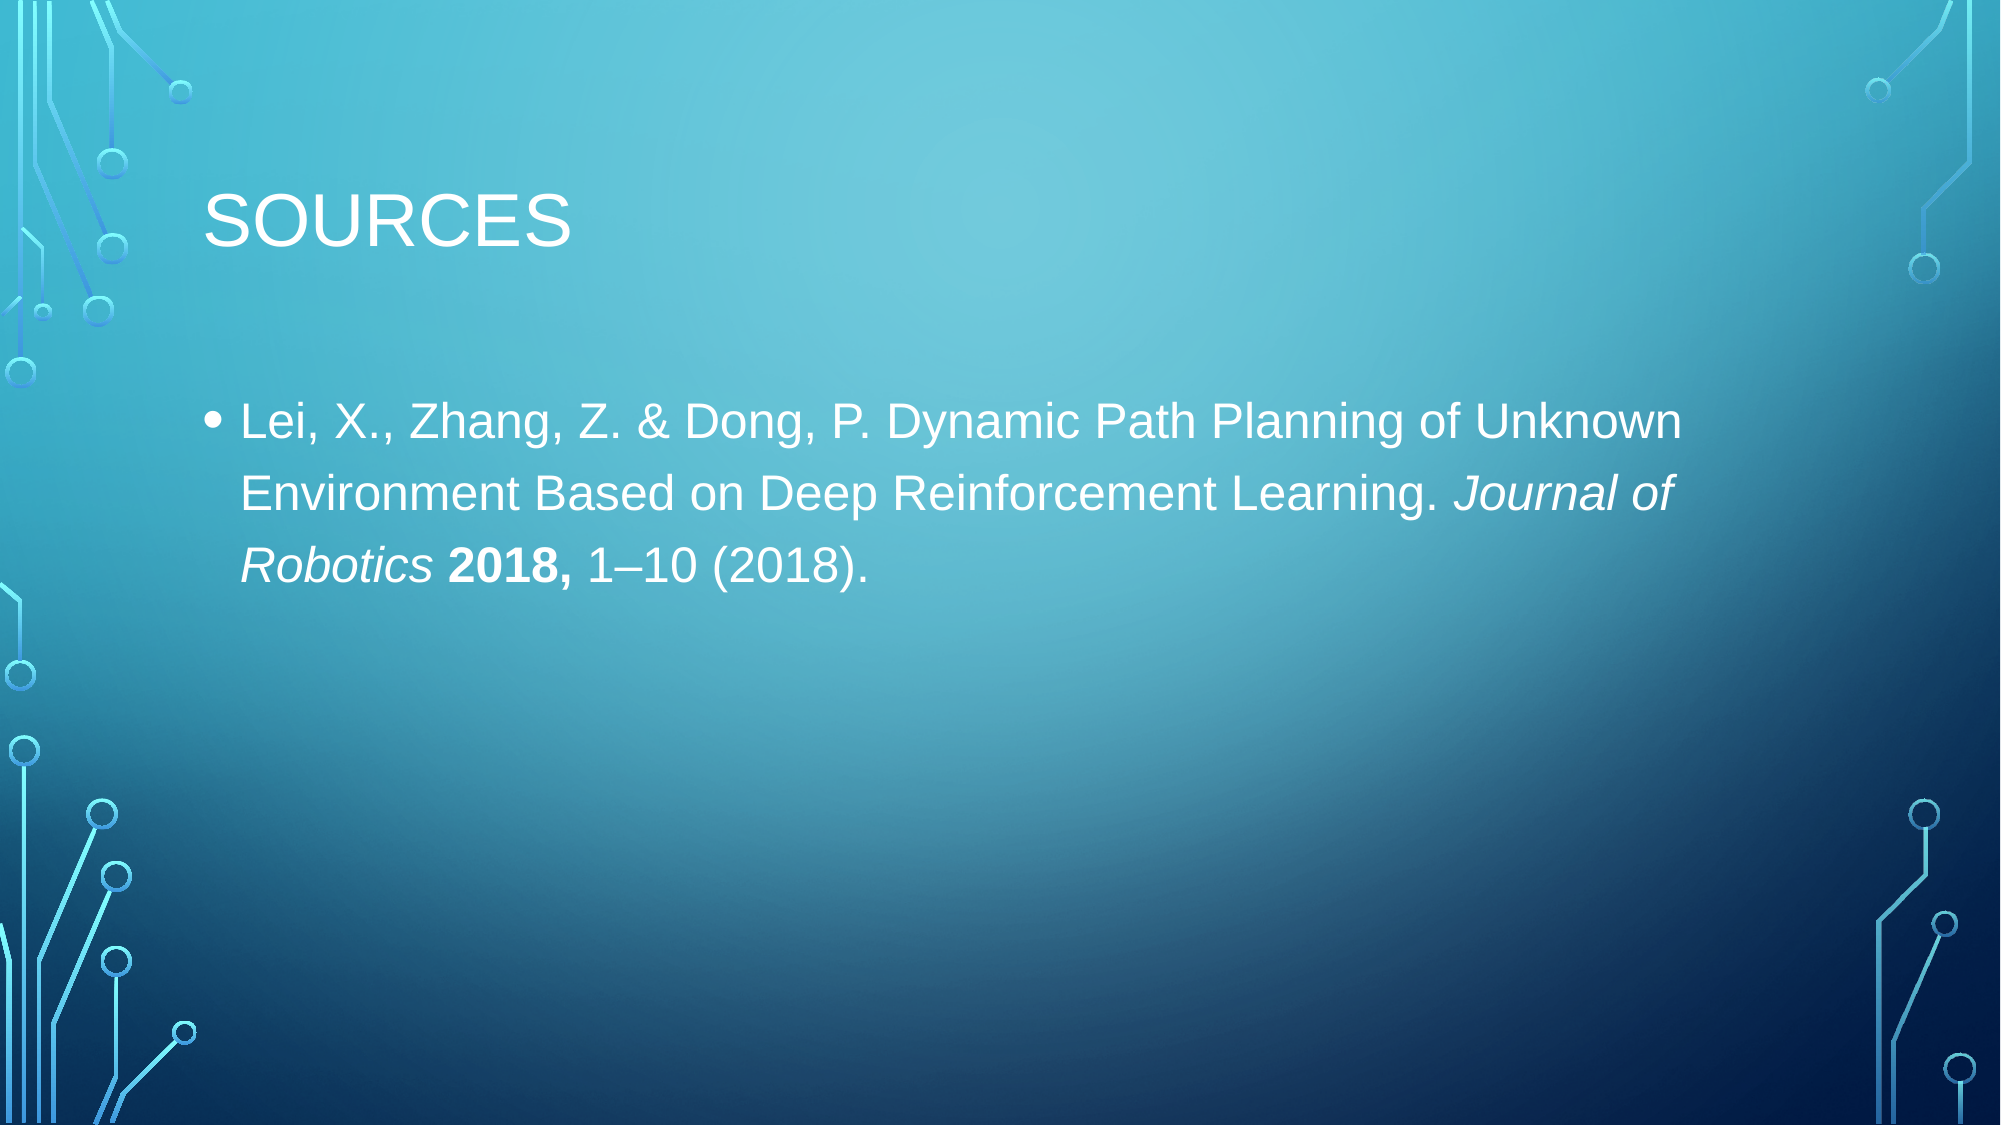

# sources
Lei, X., Zhang, Z. & Dong, P. Dynamic Path Planning of Unknown Environment Based on Deep Reinforcement Learning. Journal of Robotics 2018, 1–10 (2018).